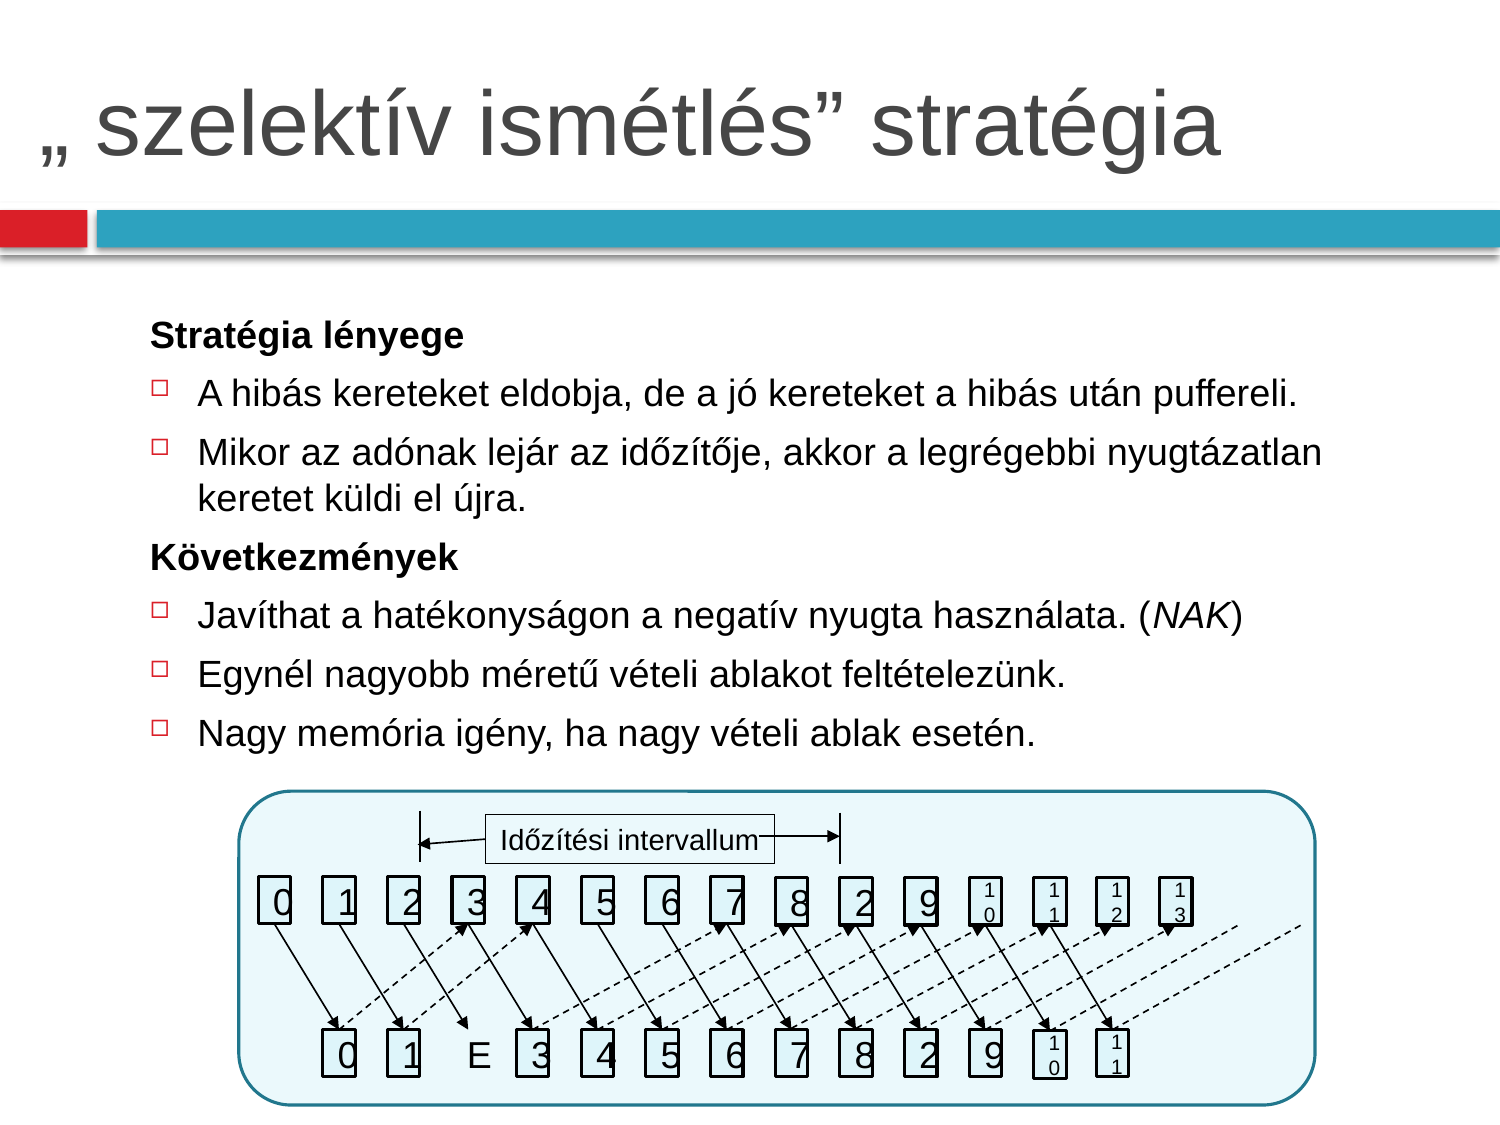

# „ szelektív ismétlés” stratégia
Stratégia lényege
A hibás kereteket eldobja, de a jó kereteket a hibás után puffereli.
Mikor az adónak lejár az időzítője, akkor a legrégebbi nyugtázatlan keretet küldi el újra.
Következmények
Javíthat a hatékonyságon a negatív nyugta használata. (NAK)
Egynél nagyobb méretű vételi ablakot feltételezünk.
Nagy memória igény, ha nagy vételi ablak esetén.

Időzítési intervallum
0
2
3
4
5
6
1
7
11
12
8
2
9
13
10
11
9
2
7
8
5
6
E
3
4
0
1
10